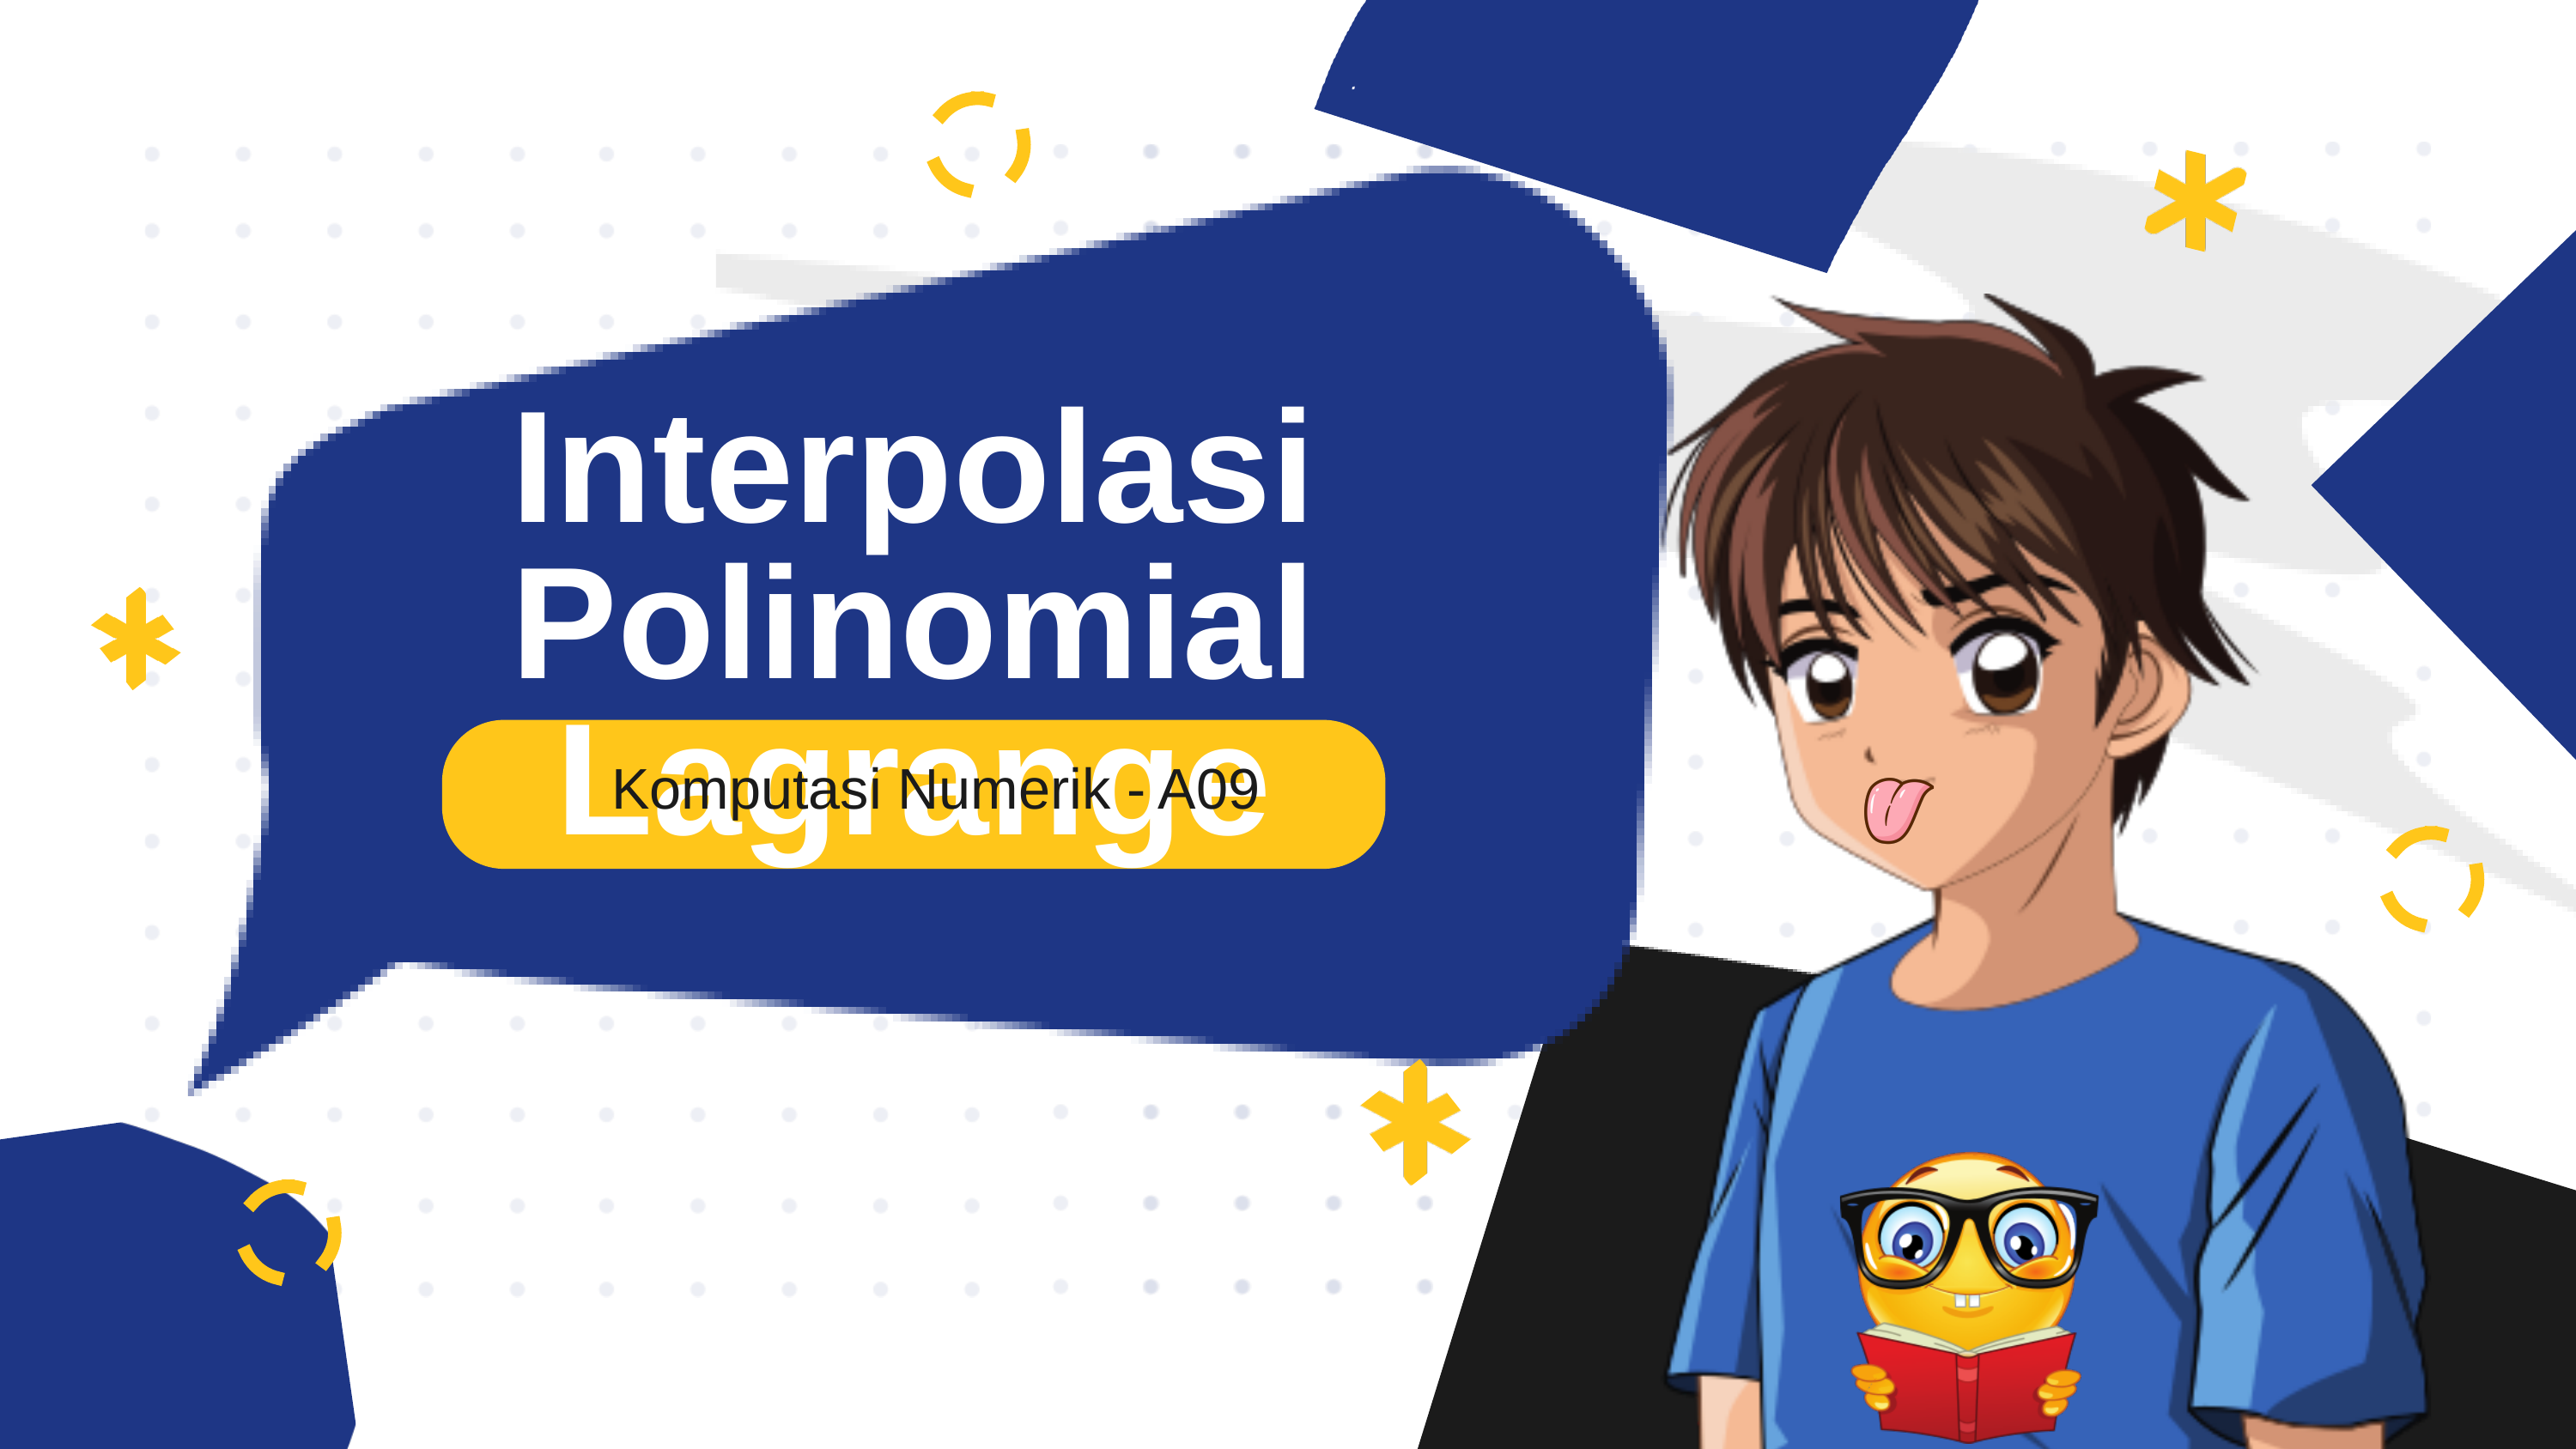

Interpolasi Polinomial Lagrange

Komputasi Numerik - A09